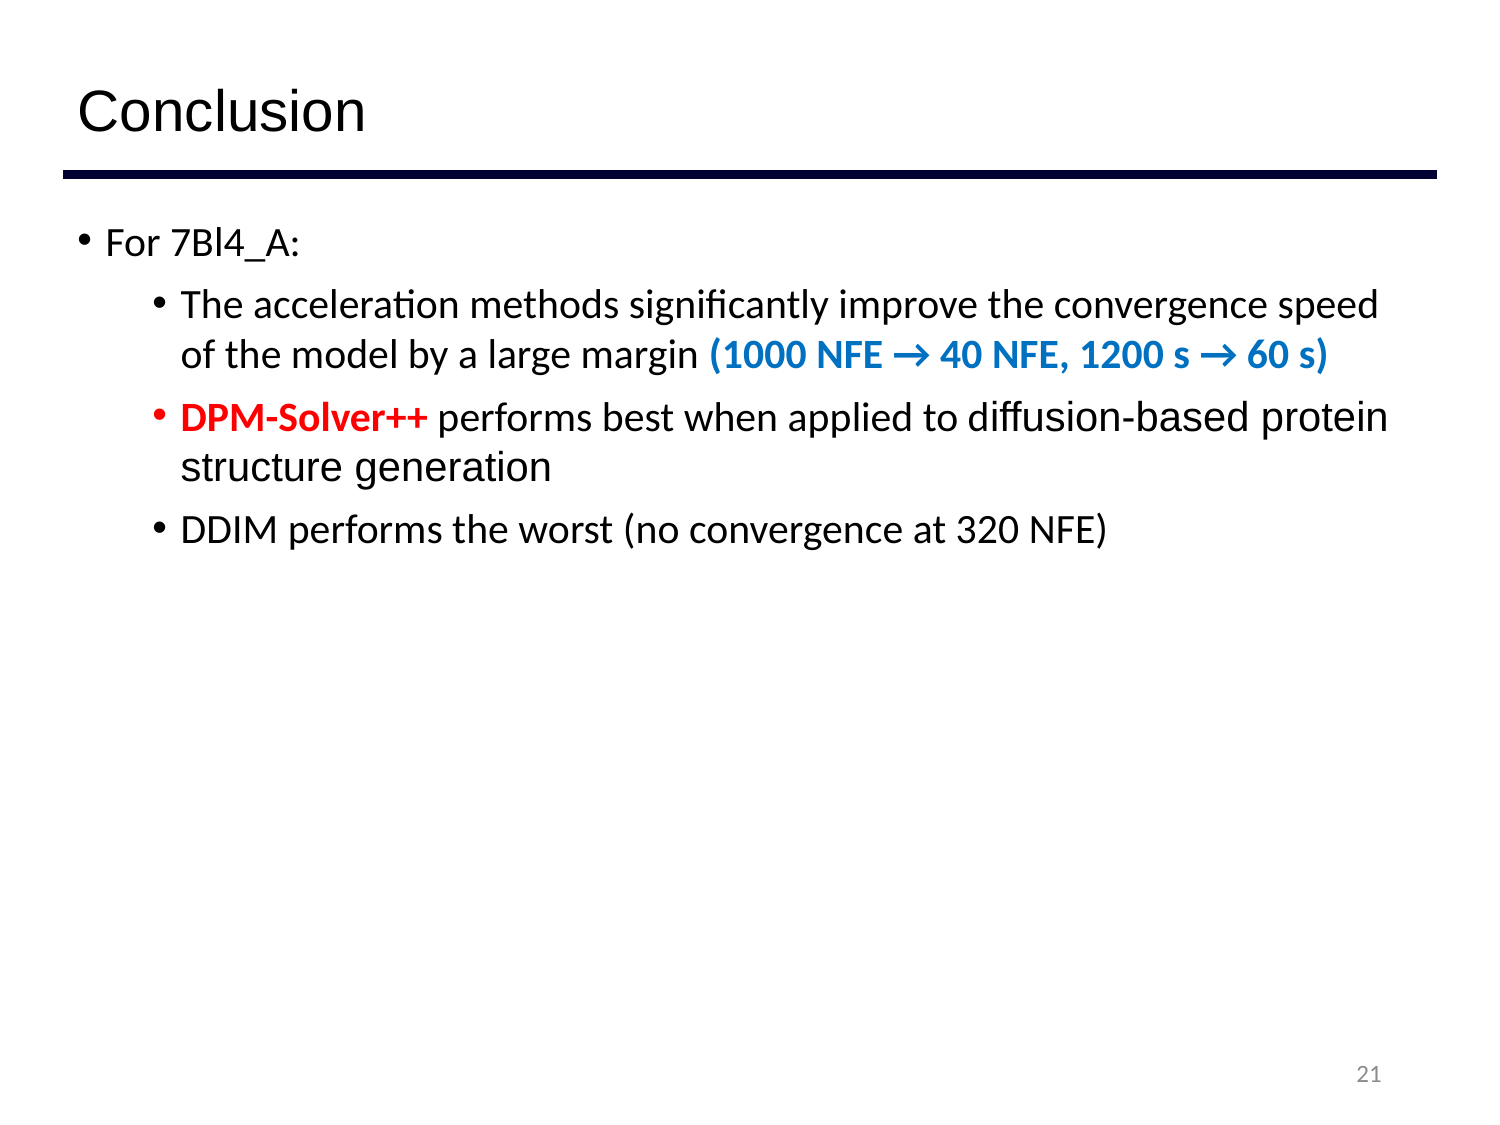

# Conclusion
For 7Bl4_A:
The acceleration methods significantly improve the convergence speed of the model by a large margin (1000 NFE → 40 NFE, 1200 s → 60 s)
DPM-Solver++ performs best when applied to diffusion-based protein structure generation
DDIM performs the worst (no convergence at 320 NFE)
21